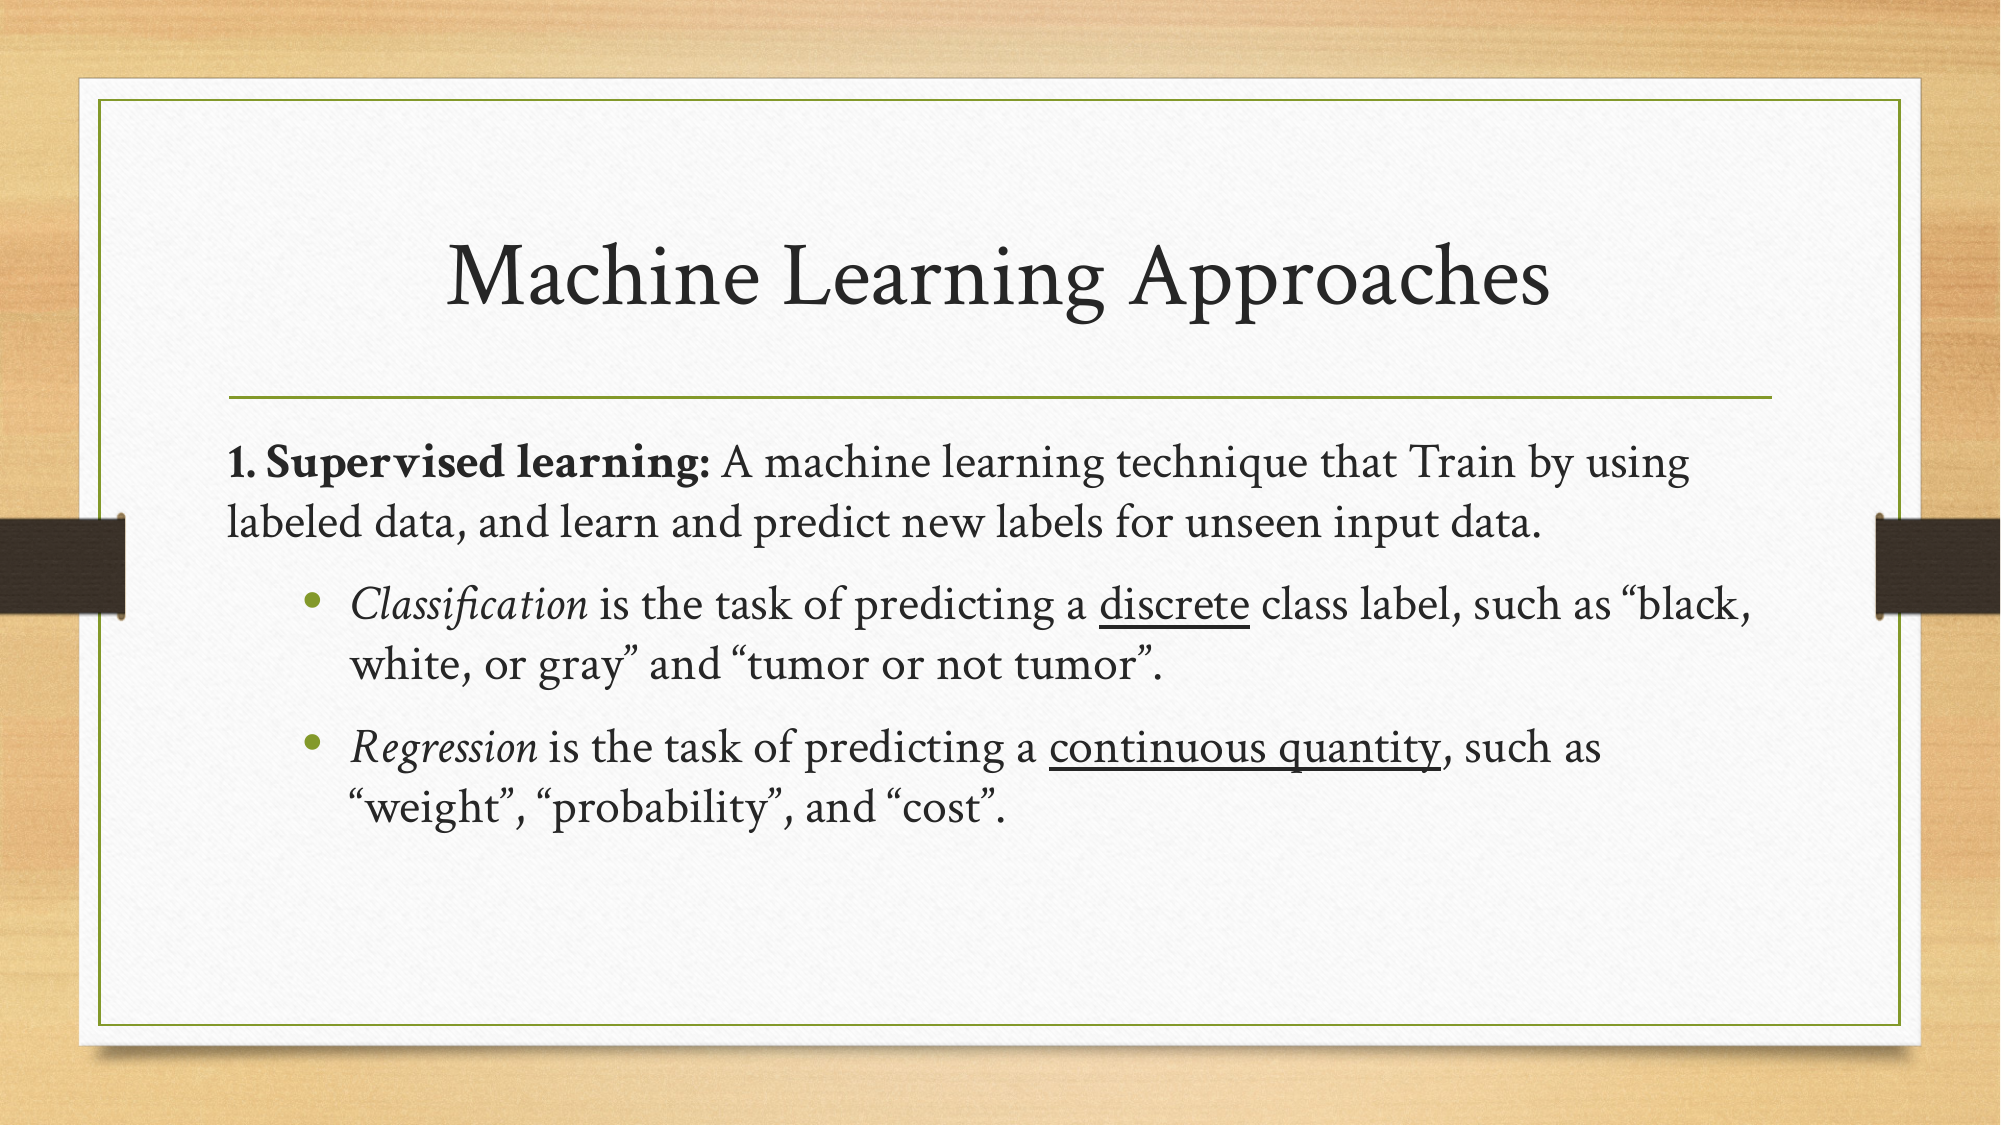

# Machine Learning Approaches
1. Supervised learning: A machine learning technique that Train by using labeled data, and learn and predict new labels for unseen input data.
Classification is the task of predicting a discrete class label, such as “black, white, or gray” and “tumor or not tumor”.
Regression is the task of predicting a continuous quantity, such as “weight”, “probability”, and “cost”.